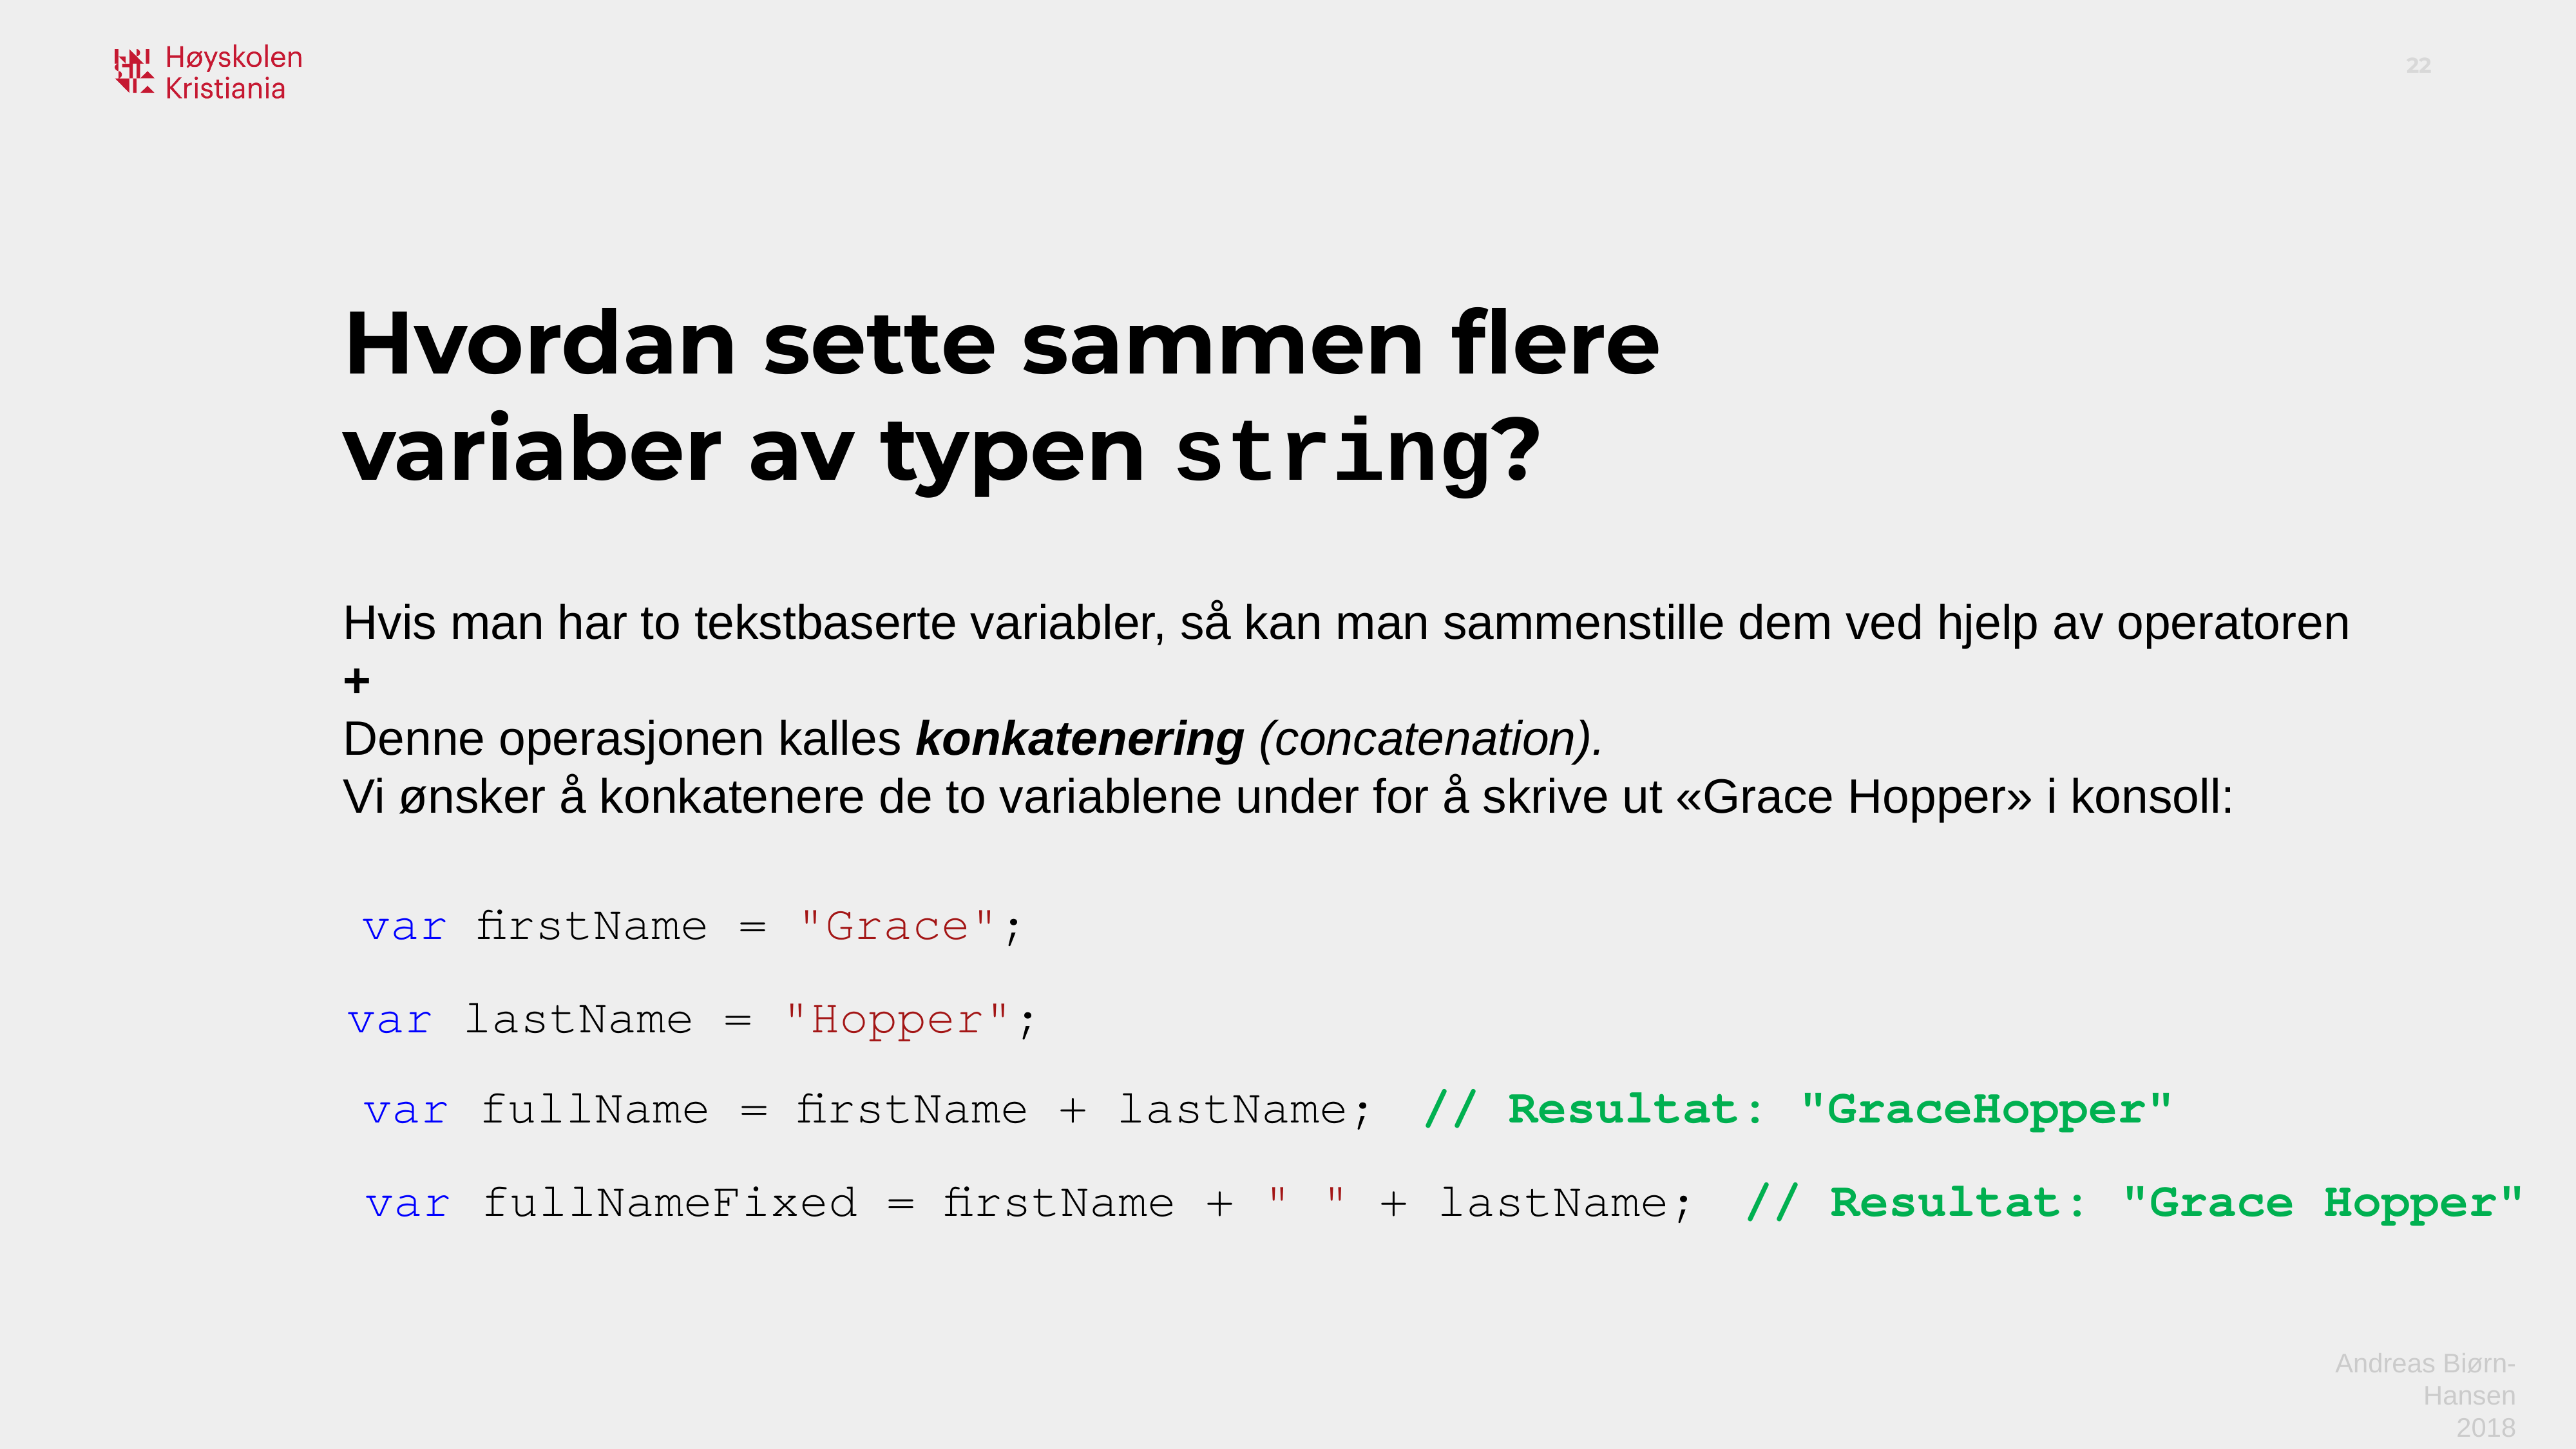

Hvordan sette sammen flere variaber av typen string?
Hvis man har to tekstbaserte variabler, så kan man sammenstille dem ved hjelp av operatoren +
Denne operasjonen kalles konkatenering (concatenation).
Vi ønsker å konkatenere de to variablene under for å skrive ut «Grace Hopper» i konsoll:

var firstName = "Grace";
var lastName = "Hopper";
// Resultat: "GraceHopper"
var fullName = firstName + lastName;
var fullNameFixed = firstName + " " + lastName;
// Resultat: "Grace Hopper"